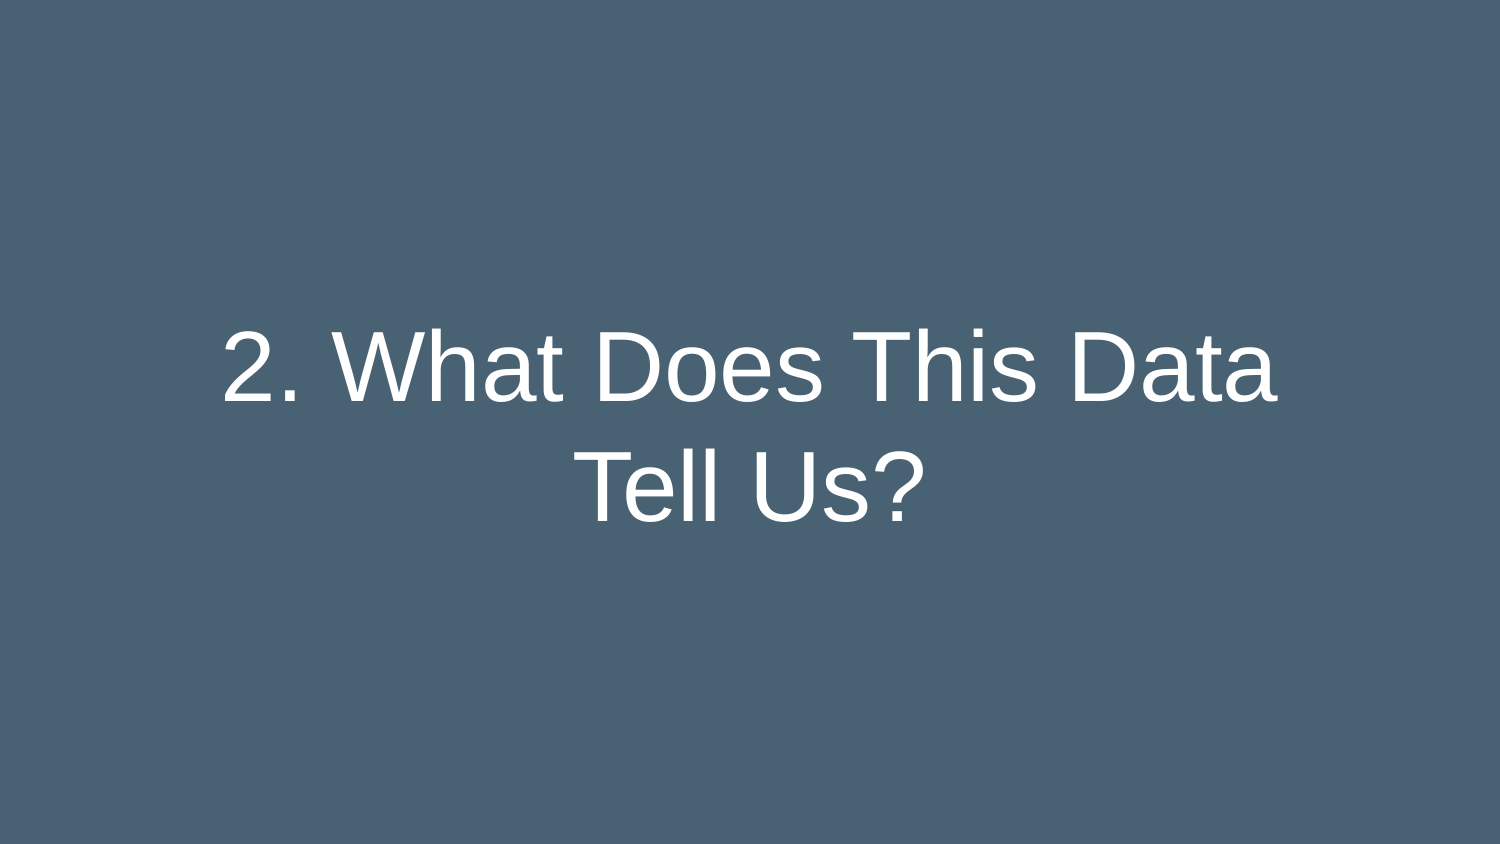

2. What Does This Data Tell Us?